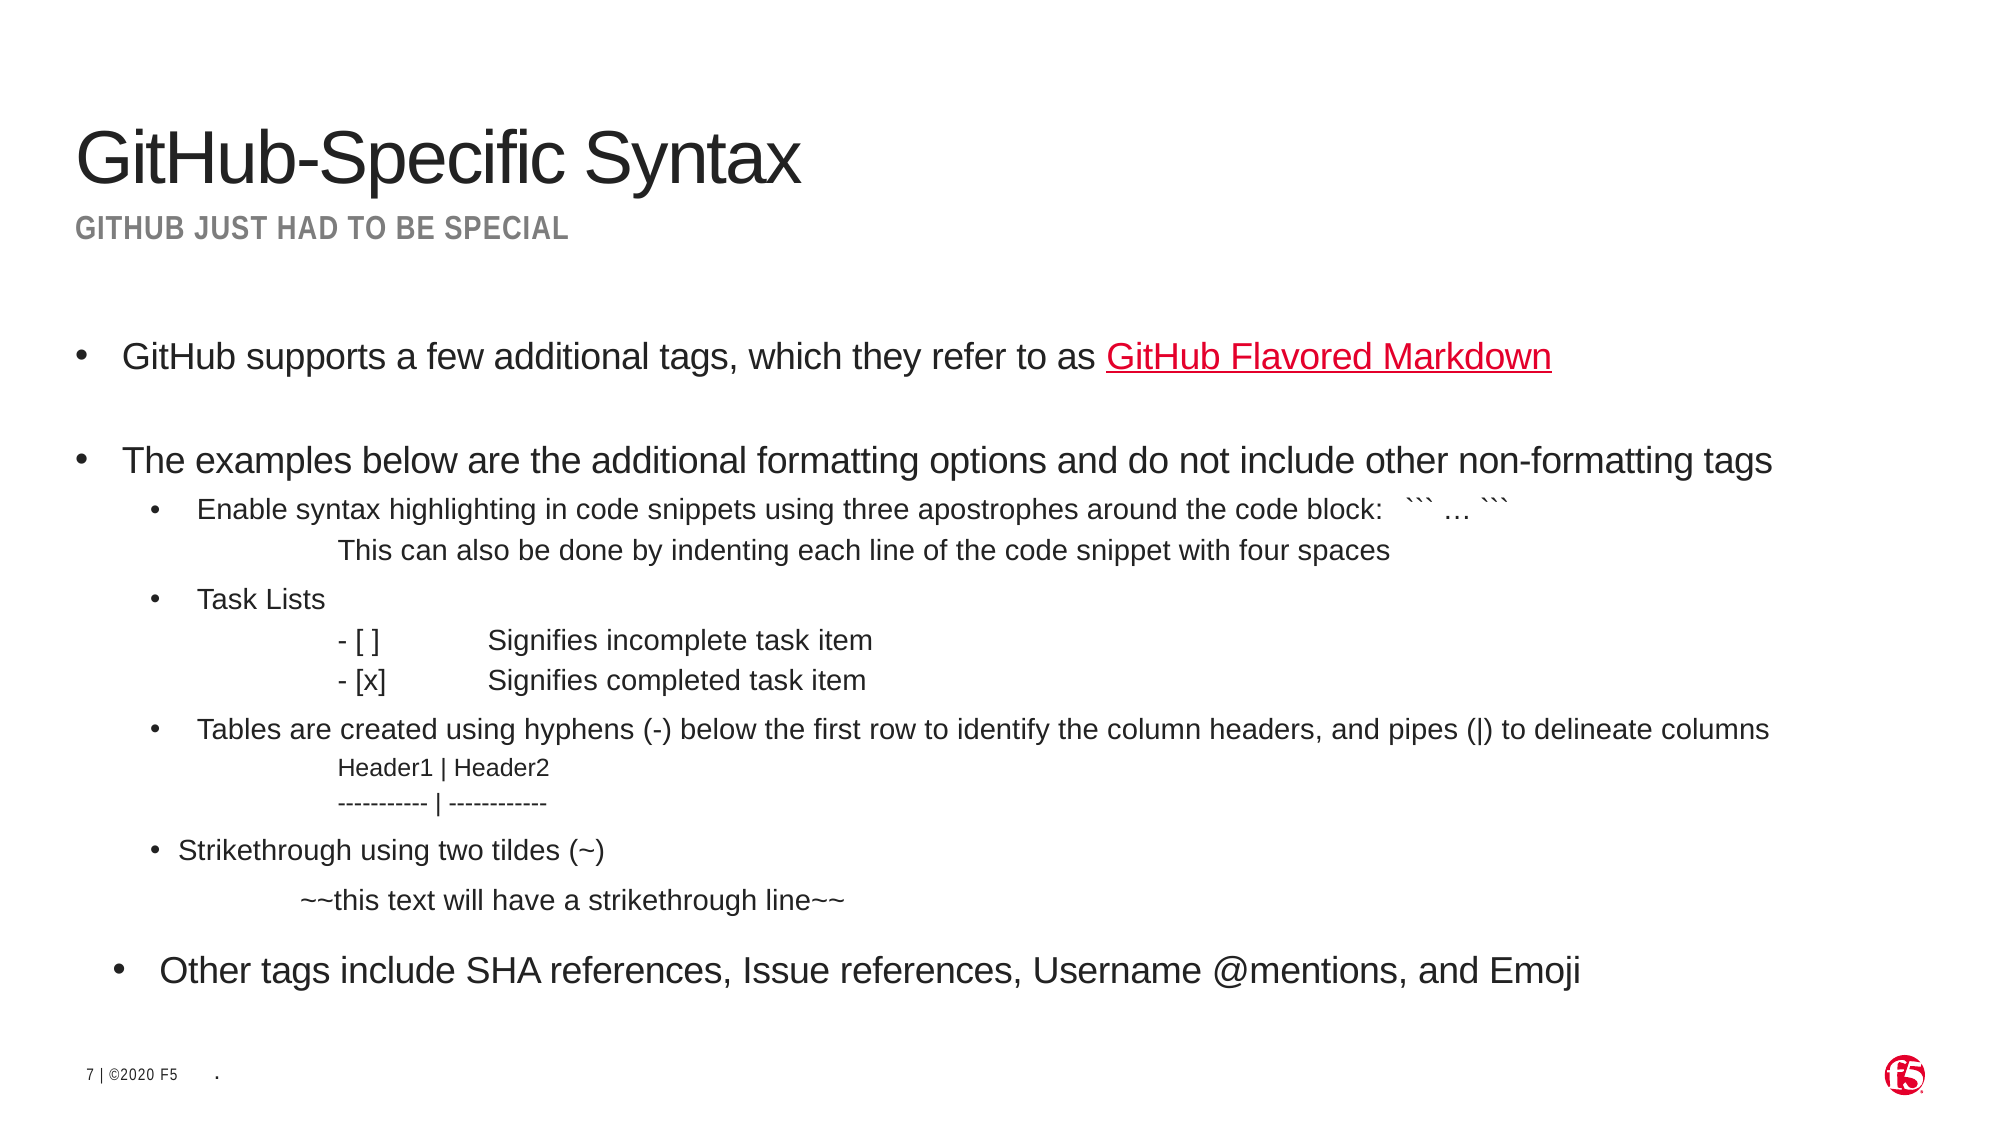

# GitHub-Specific Syntax
github just had to be special
GitHub supports a few additional tags, which they refer to as GitHub Flavored Markdown
The examples below are the additional formatting options and do not include other non-formatting tags
Enable syntax highlighting in code snippets using three apostrophes around the code block:	 ``` … ```
	This can also be done by indenting each line of the code snippet with four spaces
Task Lists
	- [ ]	Signifies incomplete task item
	- [x]	Signifies completed task item
Tables are created using hyphens (-) below the first row to identify the column headers, and pipes (|) to delineate columns
	Header1 | Header2
	----------- | ------------
Strikethrough using two tildes (~)
	~~this text will have a strikethrough line~~
Other tags include SHA references, Issue references, Username @mentions, and Emoji

.